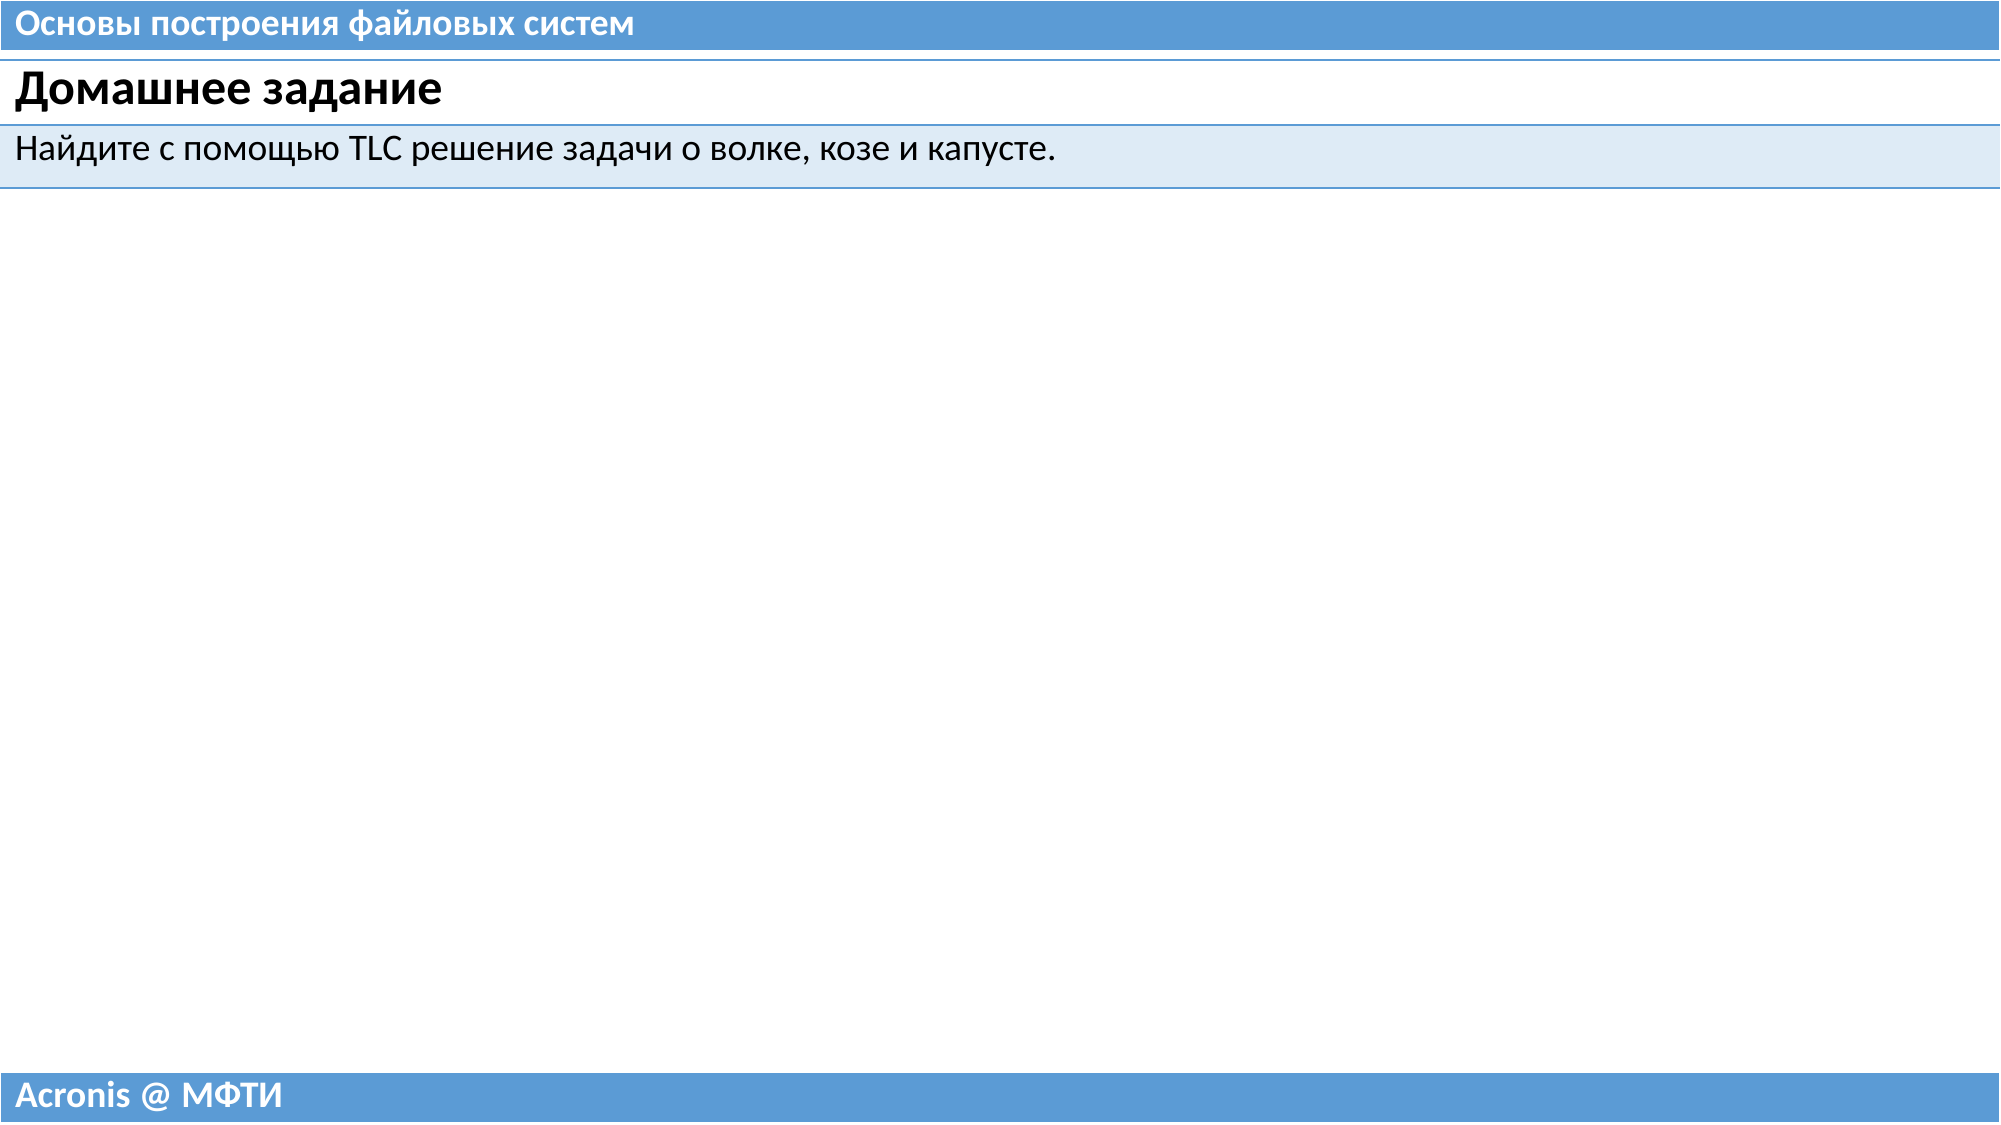

| Основы построения файловых систем |
| --- |
| Домашнее задание |
| --- |
| Найдите с помощью TLC решение задачи о волке, козе и капусте. |
| Acronis @ МФТИ |
| --- |